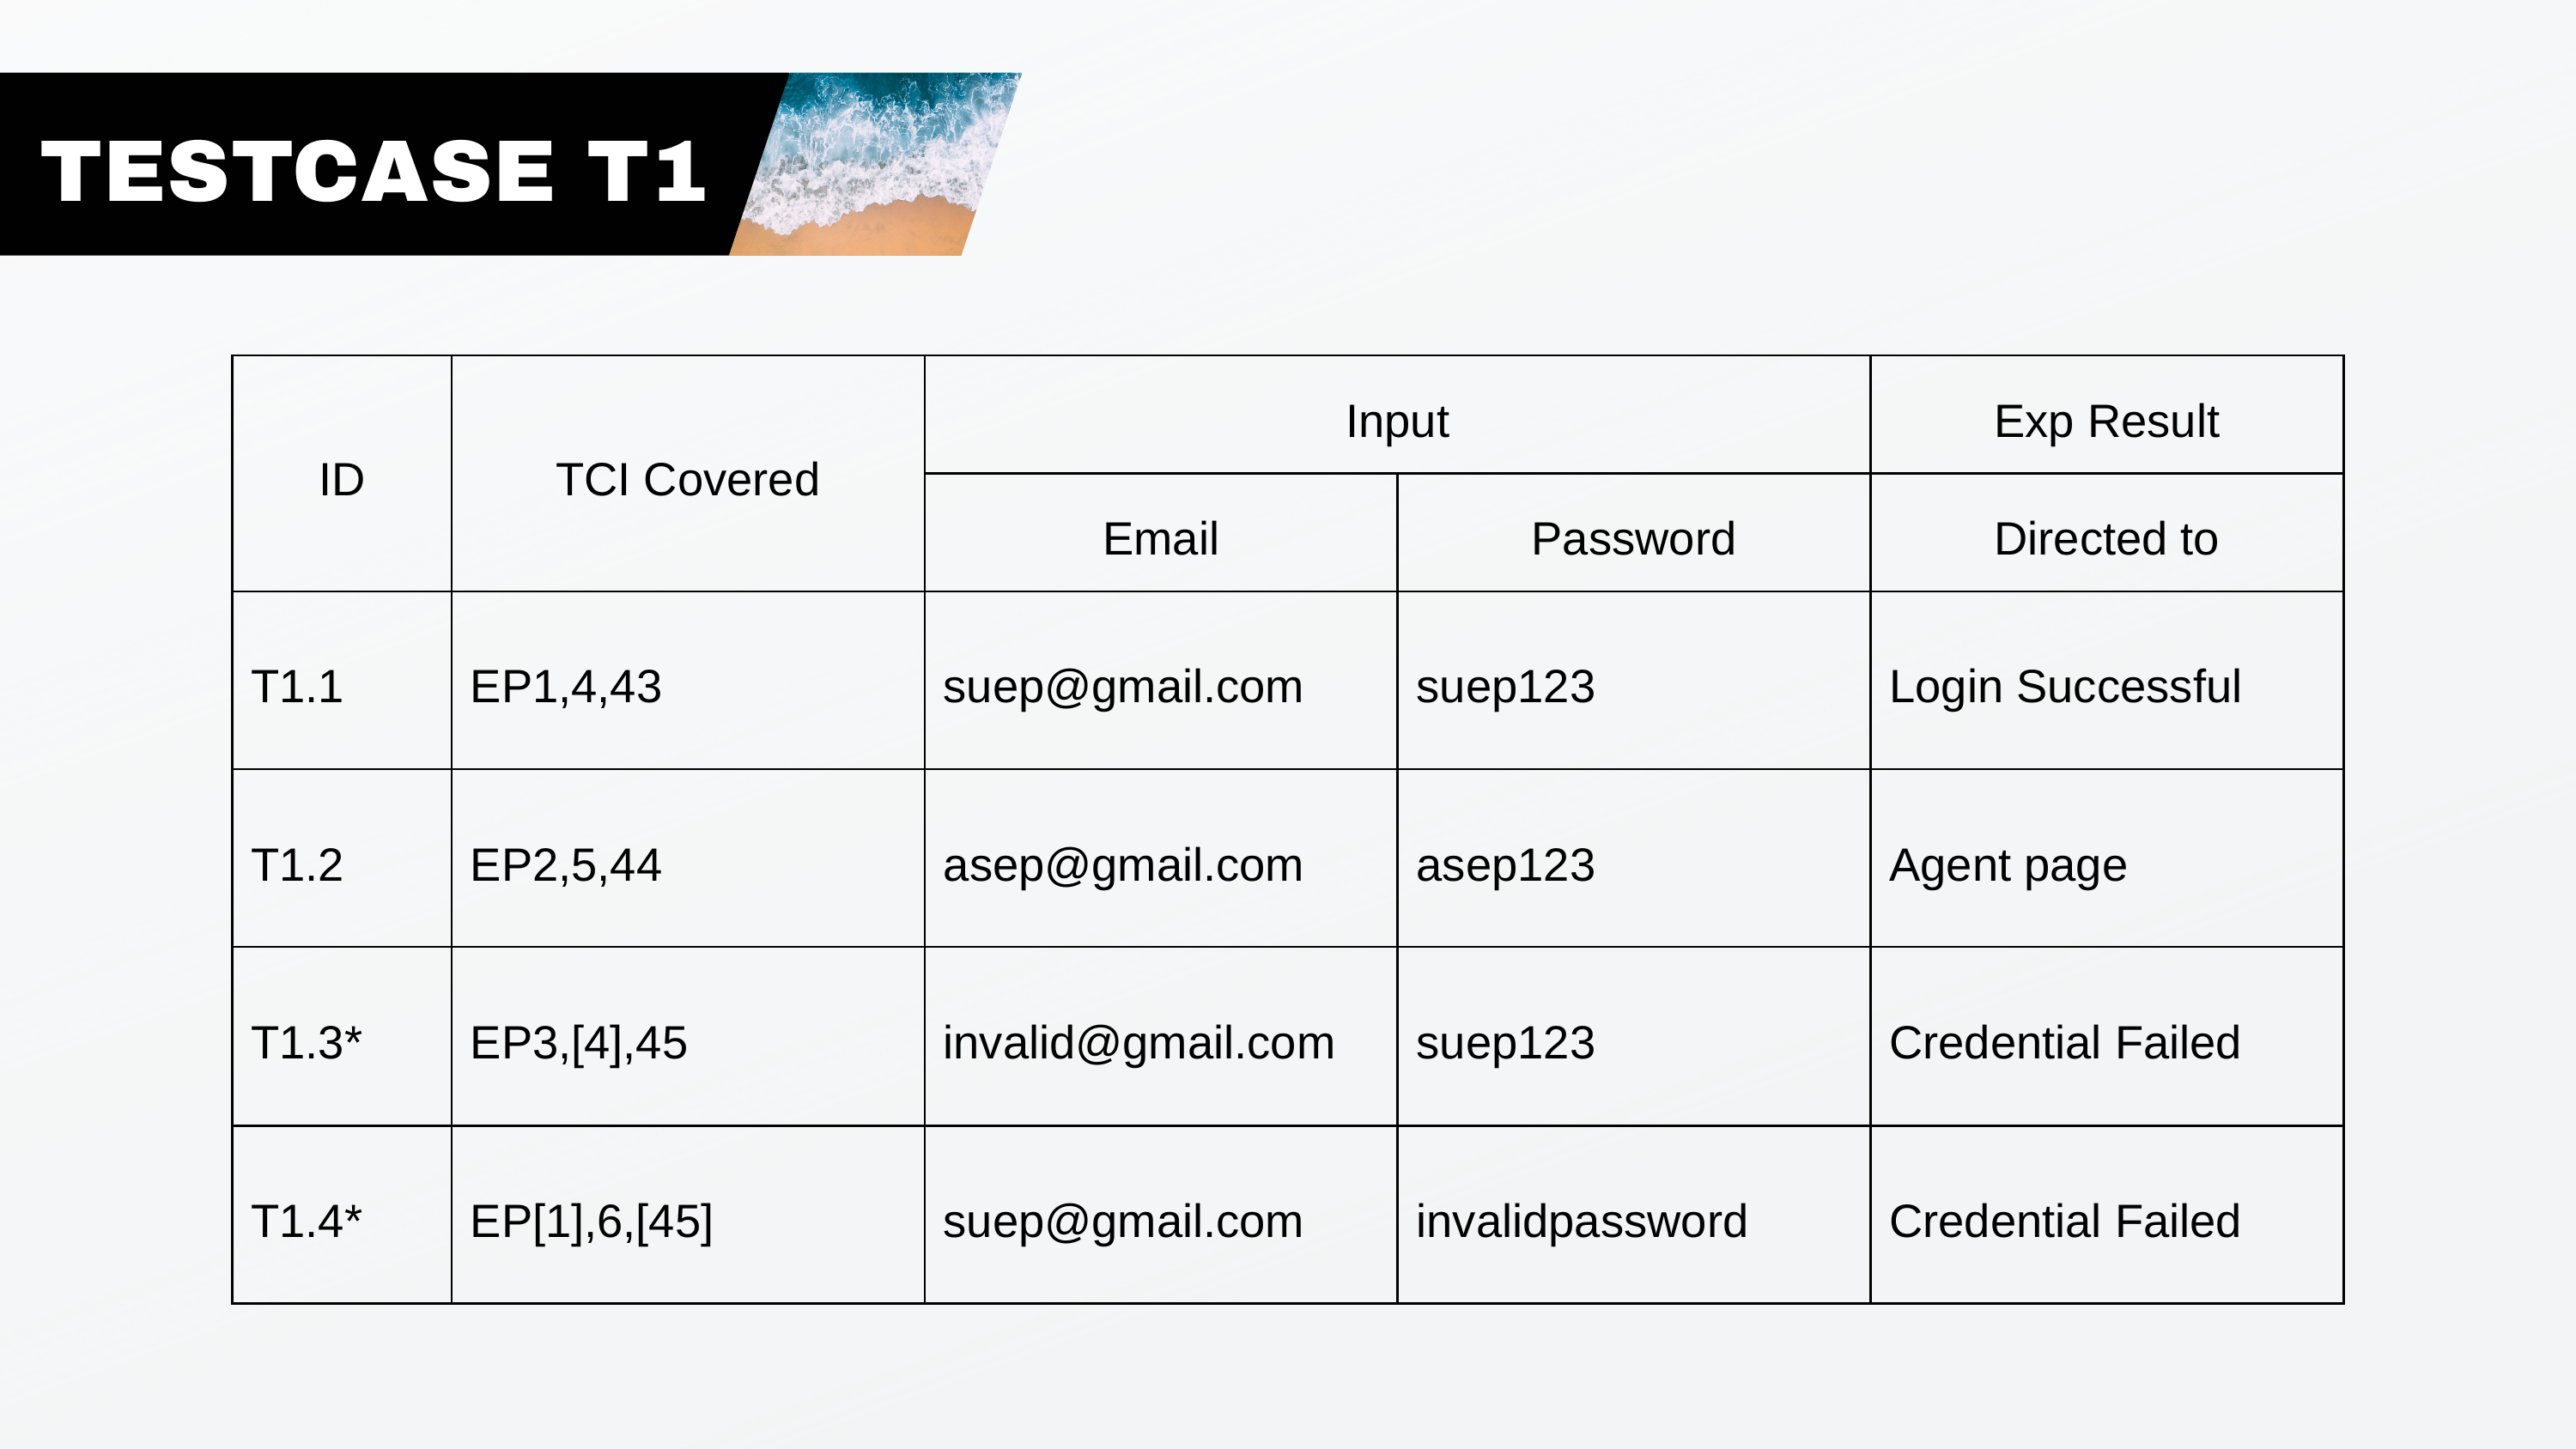

TESTCASE T1
| ID | TCI Covered | Input | Input | Exp Result |
| --- | --- | --- | --- | --- |
| ID | TCI Covered | Email | Password | Directed to |
| T1.1 | EP1,4,43 | suep@gmail.com | suep123 | Login Successful |
| T1.2 | EP2,5,44 | asep@gmail.com | asep123 | Agent page |
| T1.3\* | EP3,[4],45 | invalid@gmail.com | suep123 | Credential Failed |
| T1.4\* | EP[1],6,[45] | suep@gmail.com | invalidpassword | Credential Failed |